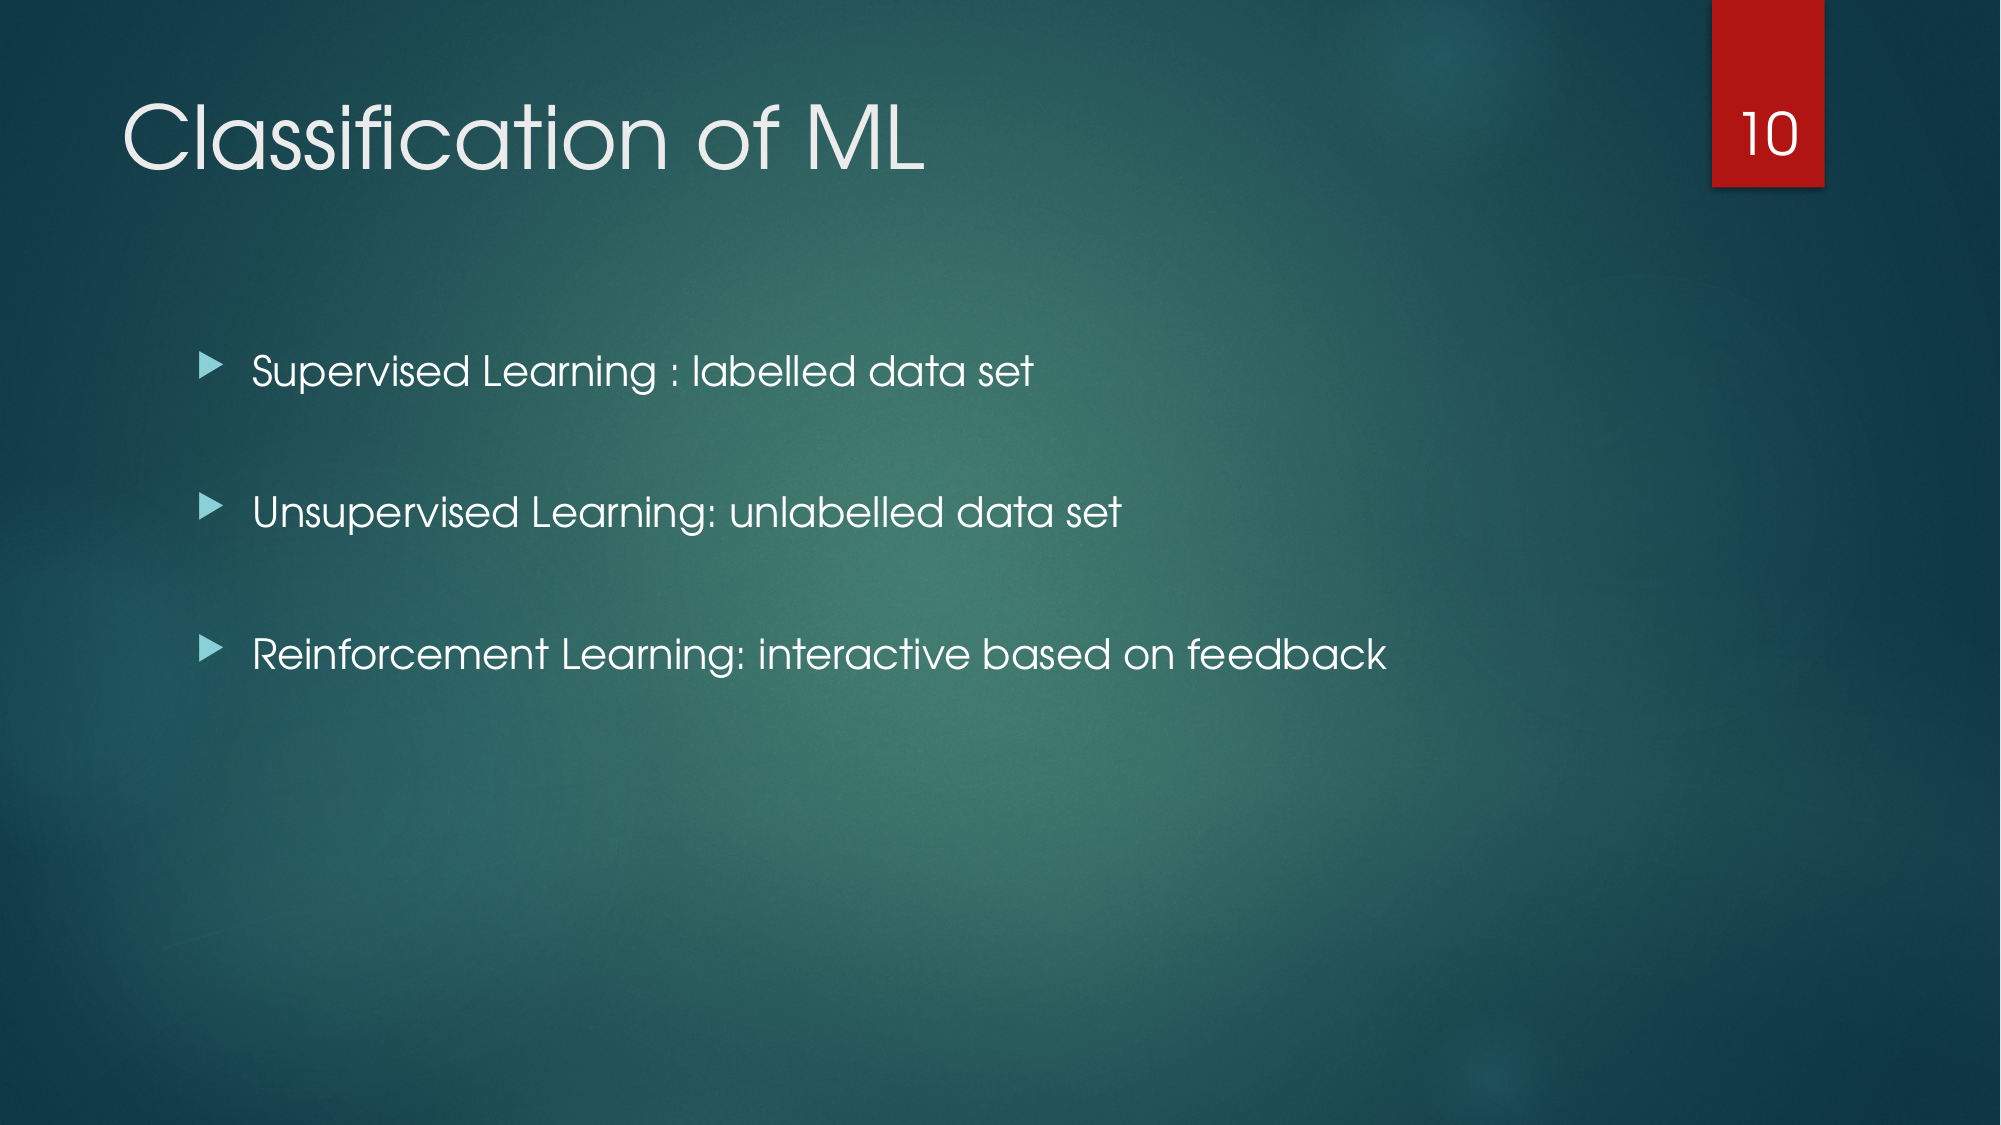

10
# Classification of ML
Supervised Learning : labelled data set

Unsupervised Learning: unlabelled data set

Reinforcement Learning: interactive based on feedback